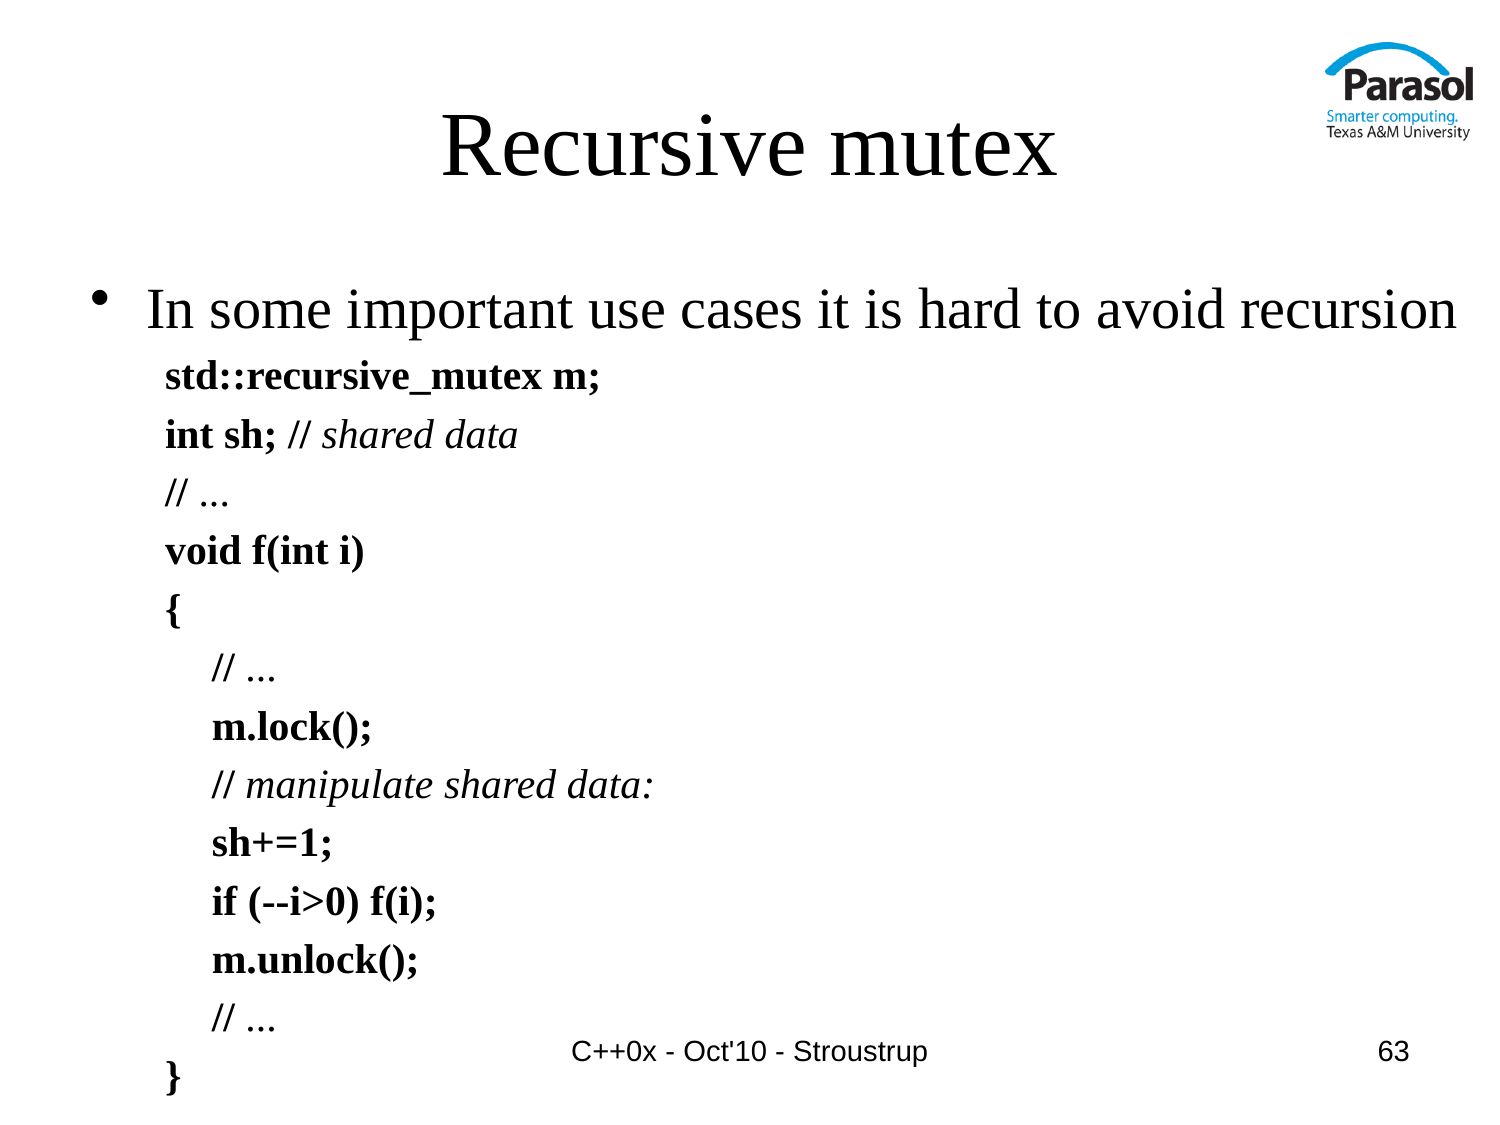

# Recursive mutex
In some important use cases it is hard to avoid recursion
std::recursive_mutex m;
int sh; // shared data
// ...
void f(int i)
{
	// ...
	m.lock();
	// manipulate shared data:
	sh+=1;
	if (--i>0) f(i);
	m.unlock();
	// ...
}
C++0x - Oct'10 - Stroustrup
63